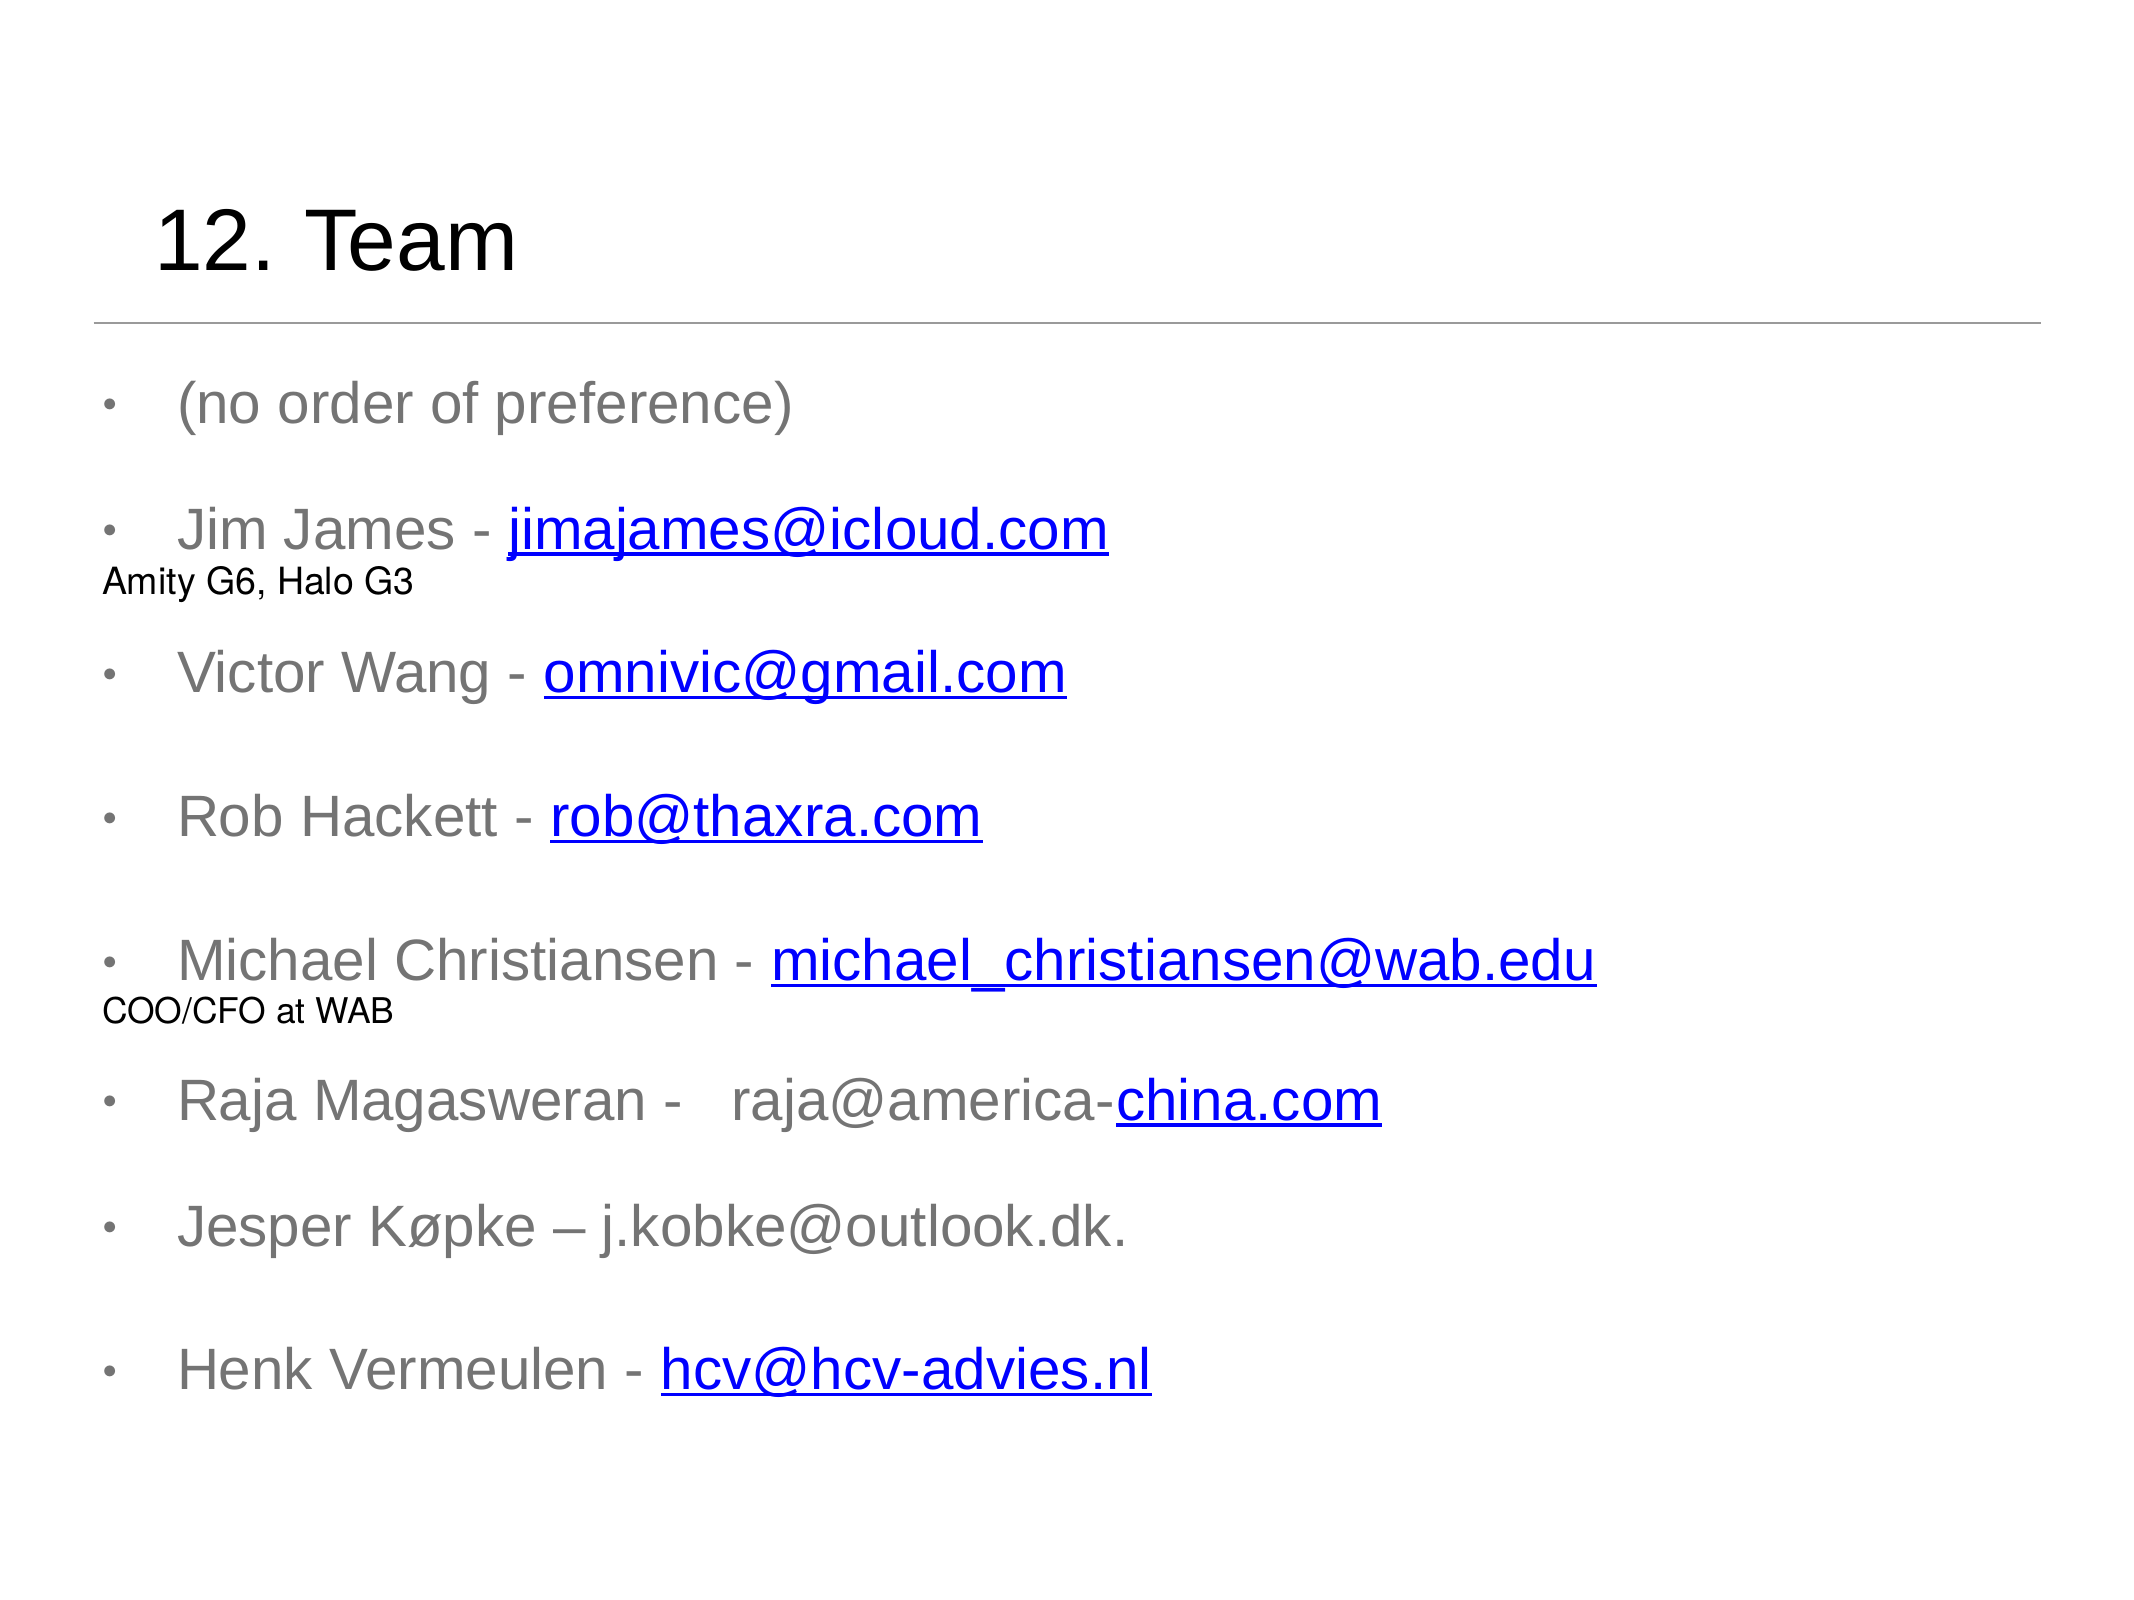

# 12.	Team
(no order of preference)

Jim James - jimajames@icloud.com
Amity G6, Halo G3

Victor Wang - omnivic@gmail.com

Rob Hackett - rob@thaxra.com

Michael Christiansen - michael_christiansen@wab.edu
COO/CFO at WAB
Raja Magasweran -   raja@america-china.com
Jesper Køpke – j.kobke@outlook.dk.
Henk Vermeulen - hcv@hcv-advies.nl